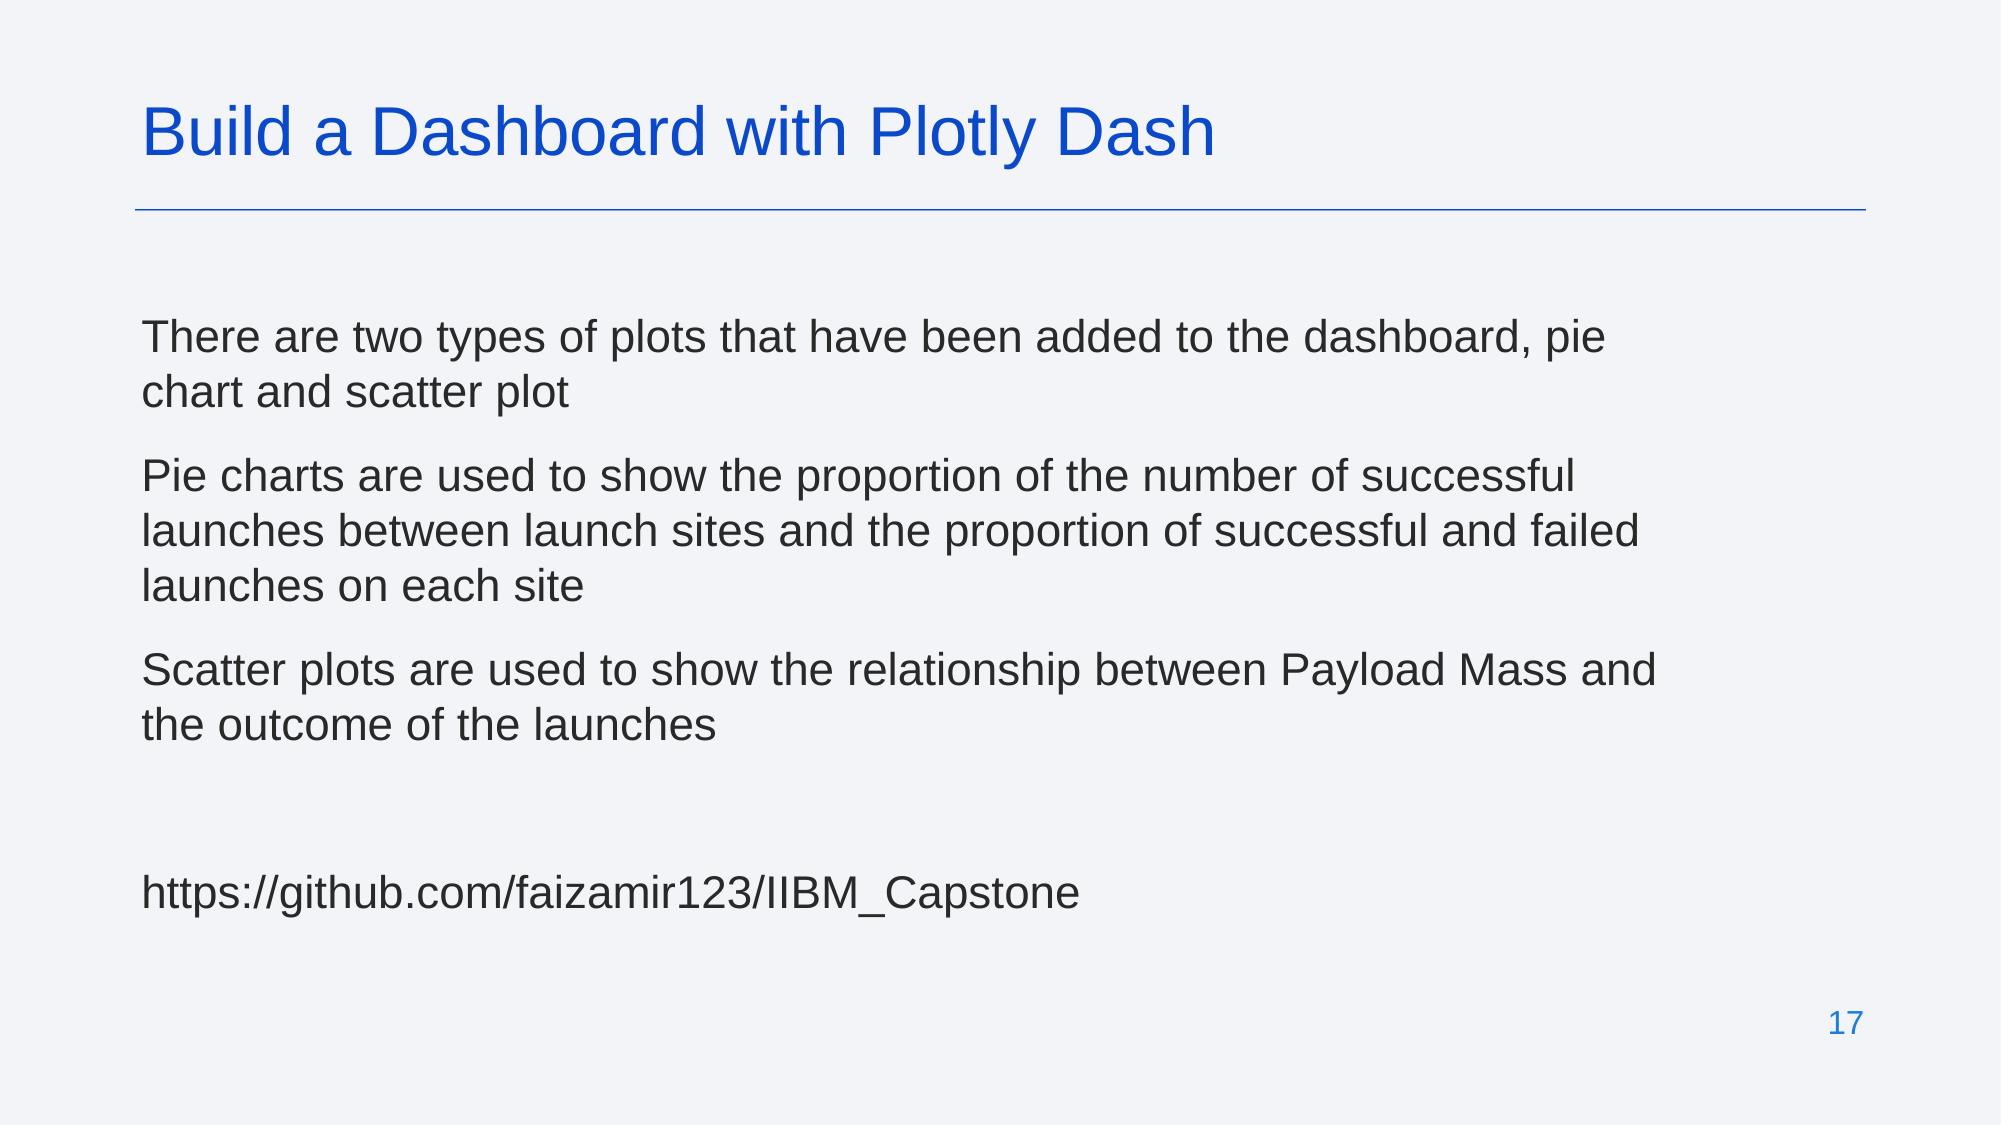

Build a Dashboard with Plotly Dash
There are two types of plots that have been added to the dashboard, pie chart and scatter plot
Pie charts are used to show the proportion of the number of successful launches between launch sites and the proportion of successful and failed launches on each site
Scatter plots are used to show the relationship between Payload Mass and the outcome of the launches

https://github.com/faizamir123/IIBM_Capstone
17